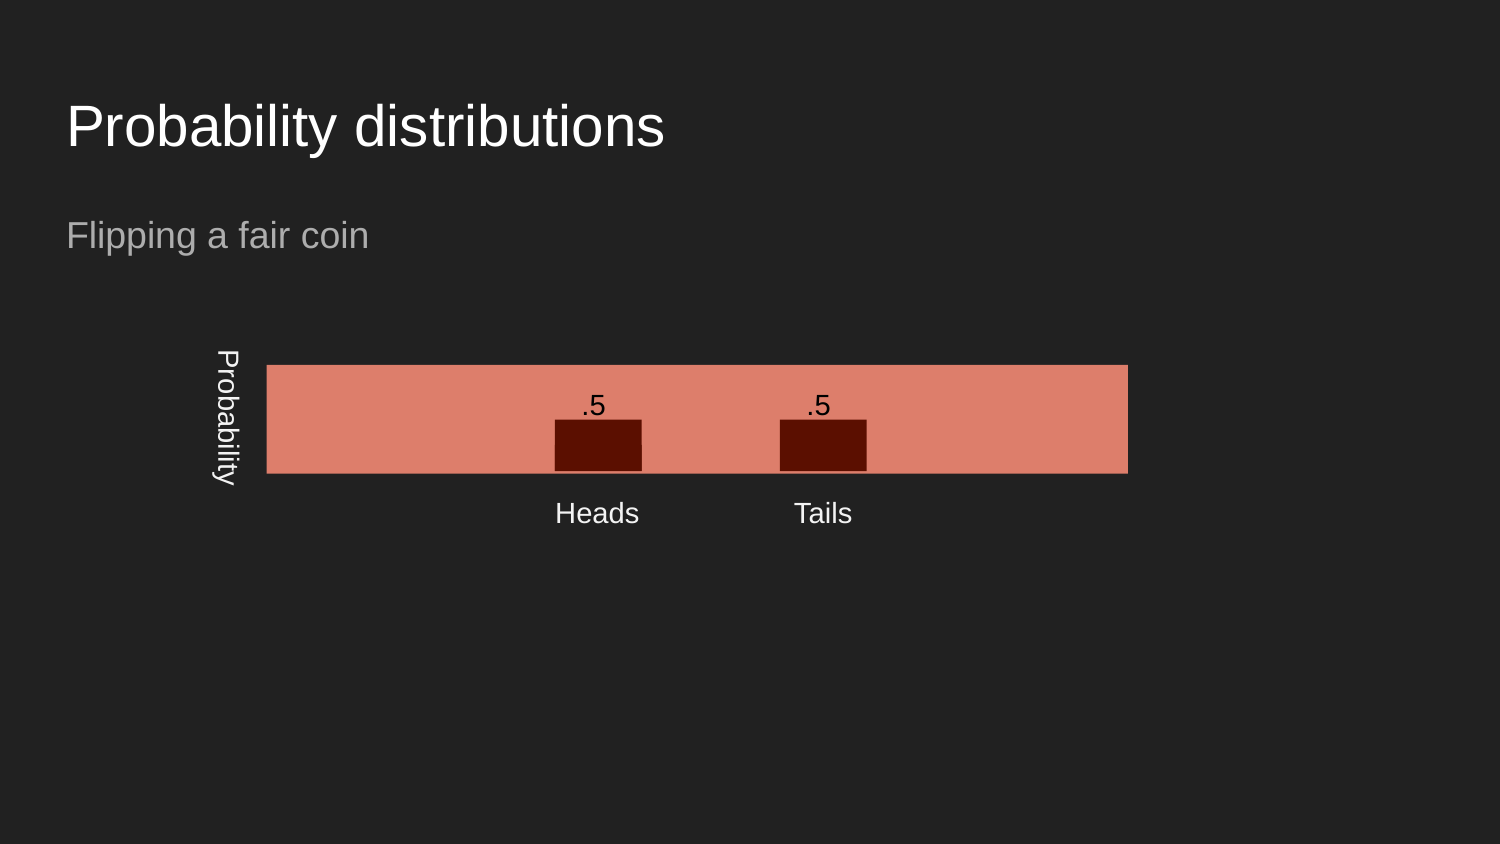

# Probability distributions
Flipping a fair coin

.5
.5
Probability

Heads
Tails